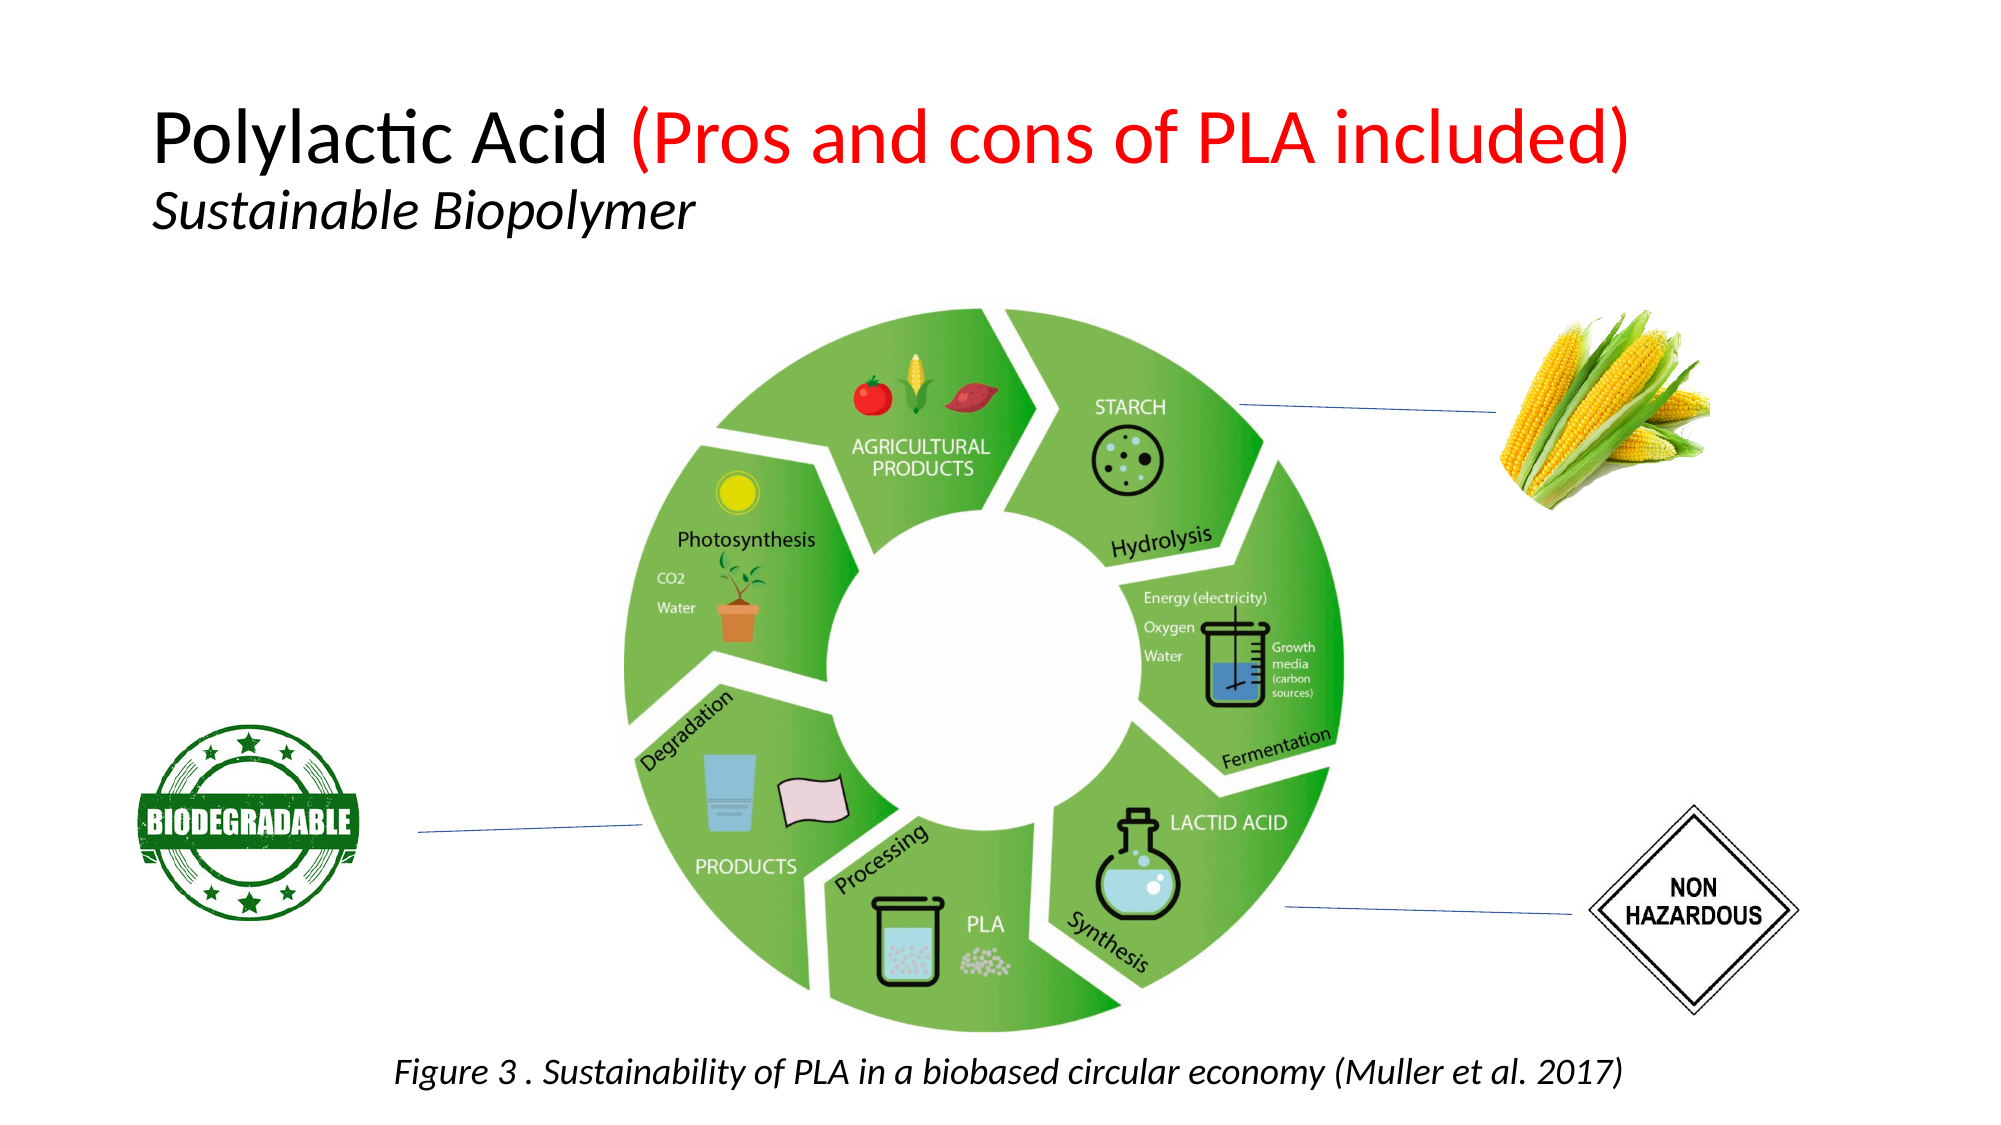

# Polylactic Acid (Pros and cons of PLA included) Sustainable Biopolymer

Figure 3 . Sustainability of PLA in a biobased circular economy (Muller et al. 2017)